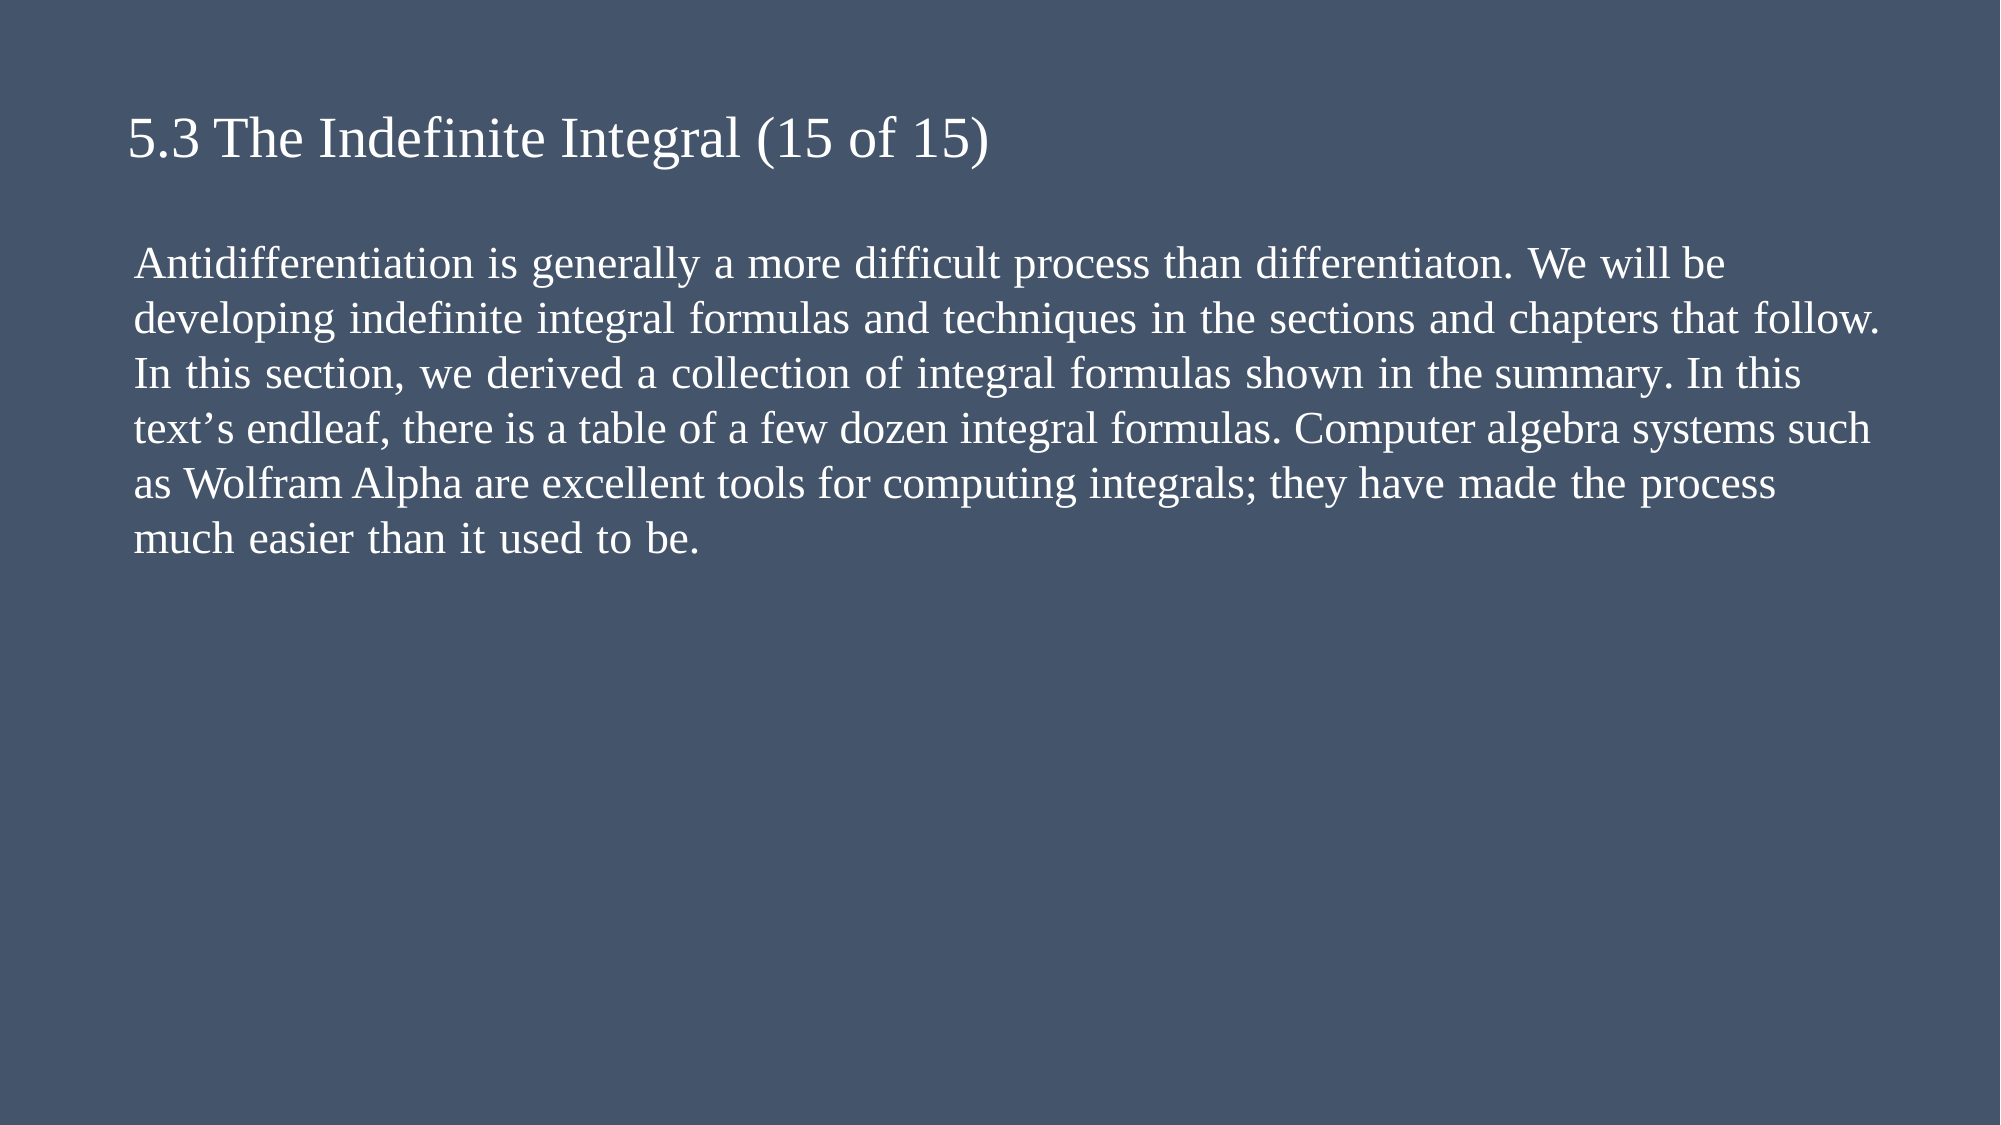

# 5.3 The Indefinite Integral (15 of 15)
Antidifferentiation is generally a more difficult process than differentiaton. We will be developing indefinite integral formulas and techniques in the sections and chapters that follow. In this section, we derived a collection of integral formulas shown in the summary. In this text’s endleaf, there is a table of a few dozen integral formulas. Computer algebra systems such as Wolfram Alpha are excellent tools for computing integrals; they have made the process much easier than it used to be.